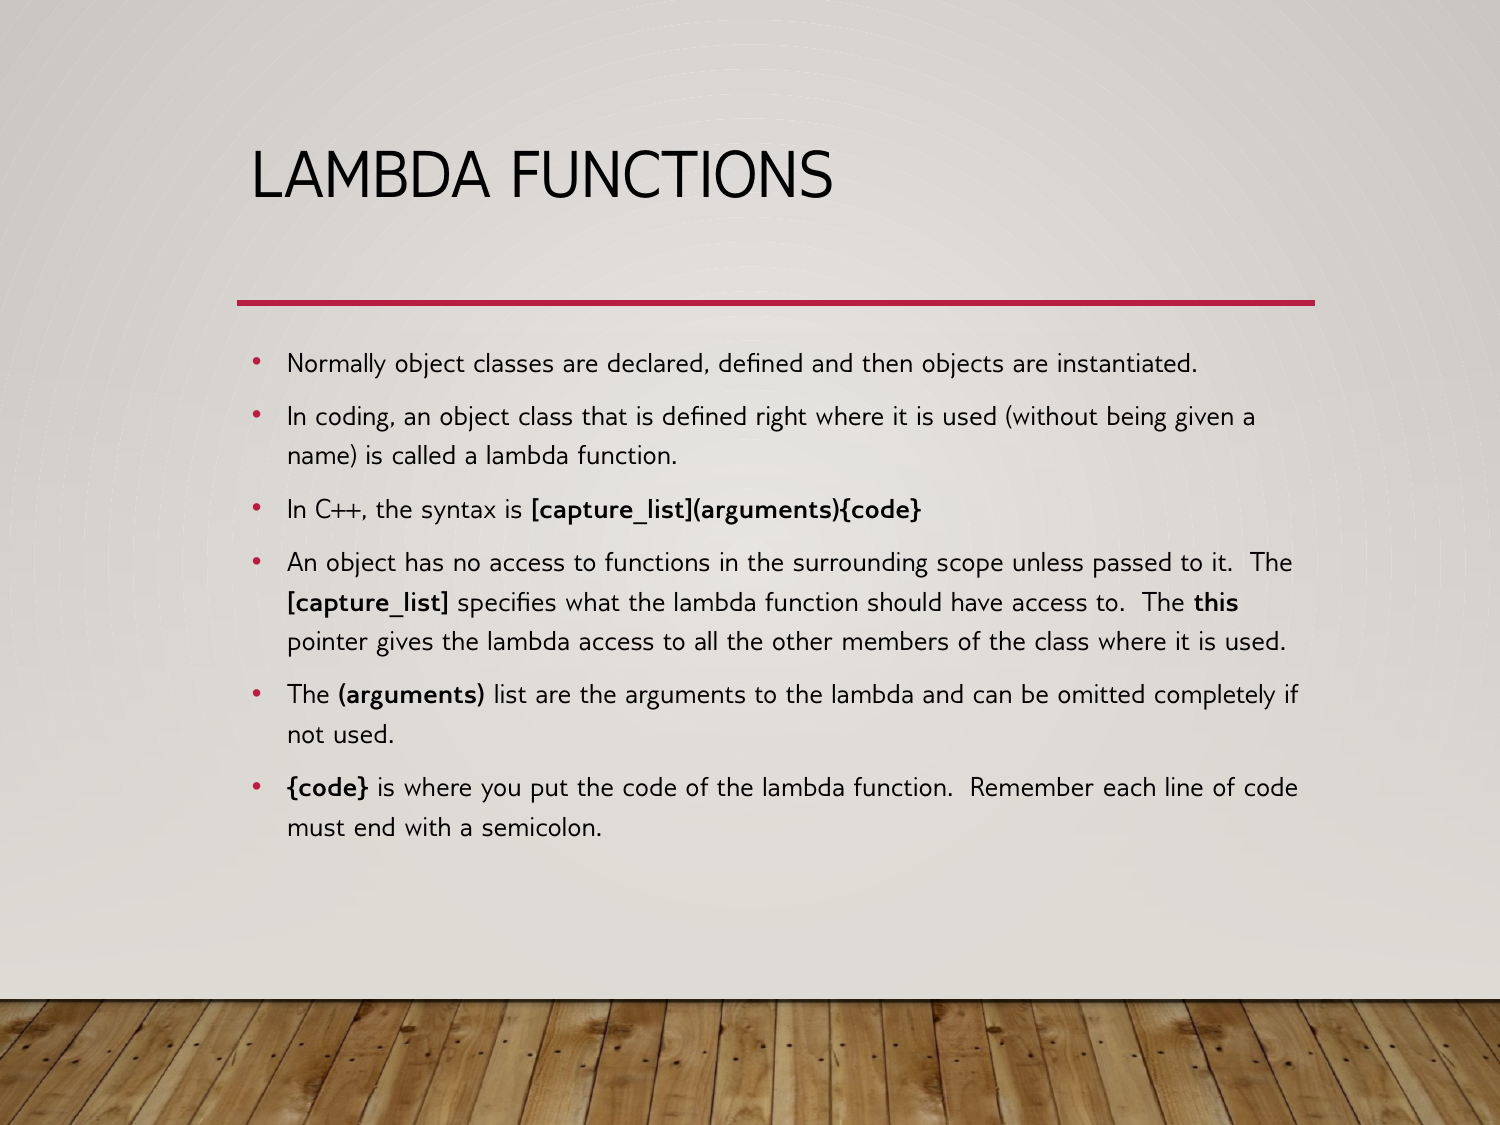

# Lambda functions
Normally object classes are declared, defined and then objects are instantiated.
In coding, an object class that is defined right where it is used (without being given a name) is called a lambda function.
In C++, the syntax is [capture_list](arguments){code}
An object has no access to functions in the surrounding scope unless passed to it.  The [capture_list] specifies what the lambda function should have access to.  The this pointer gives the lambda access to all the other members of the class where it is used.
The (arguments) list are the arguments to the lambda and can be omitted completely if not used.
{code} is where you put the code of the lambda function.  Remember each line of code must end with a semicolon.